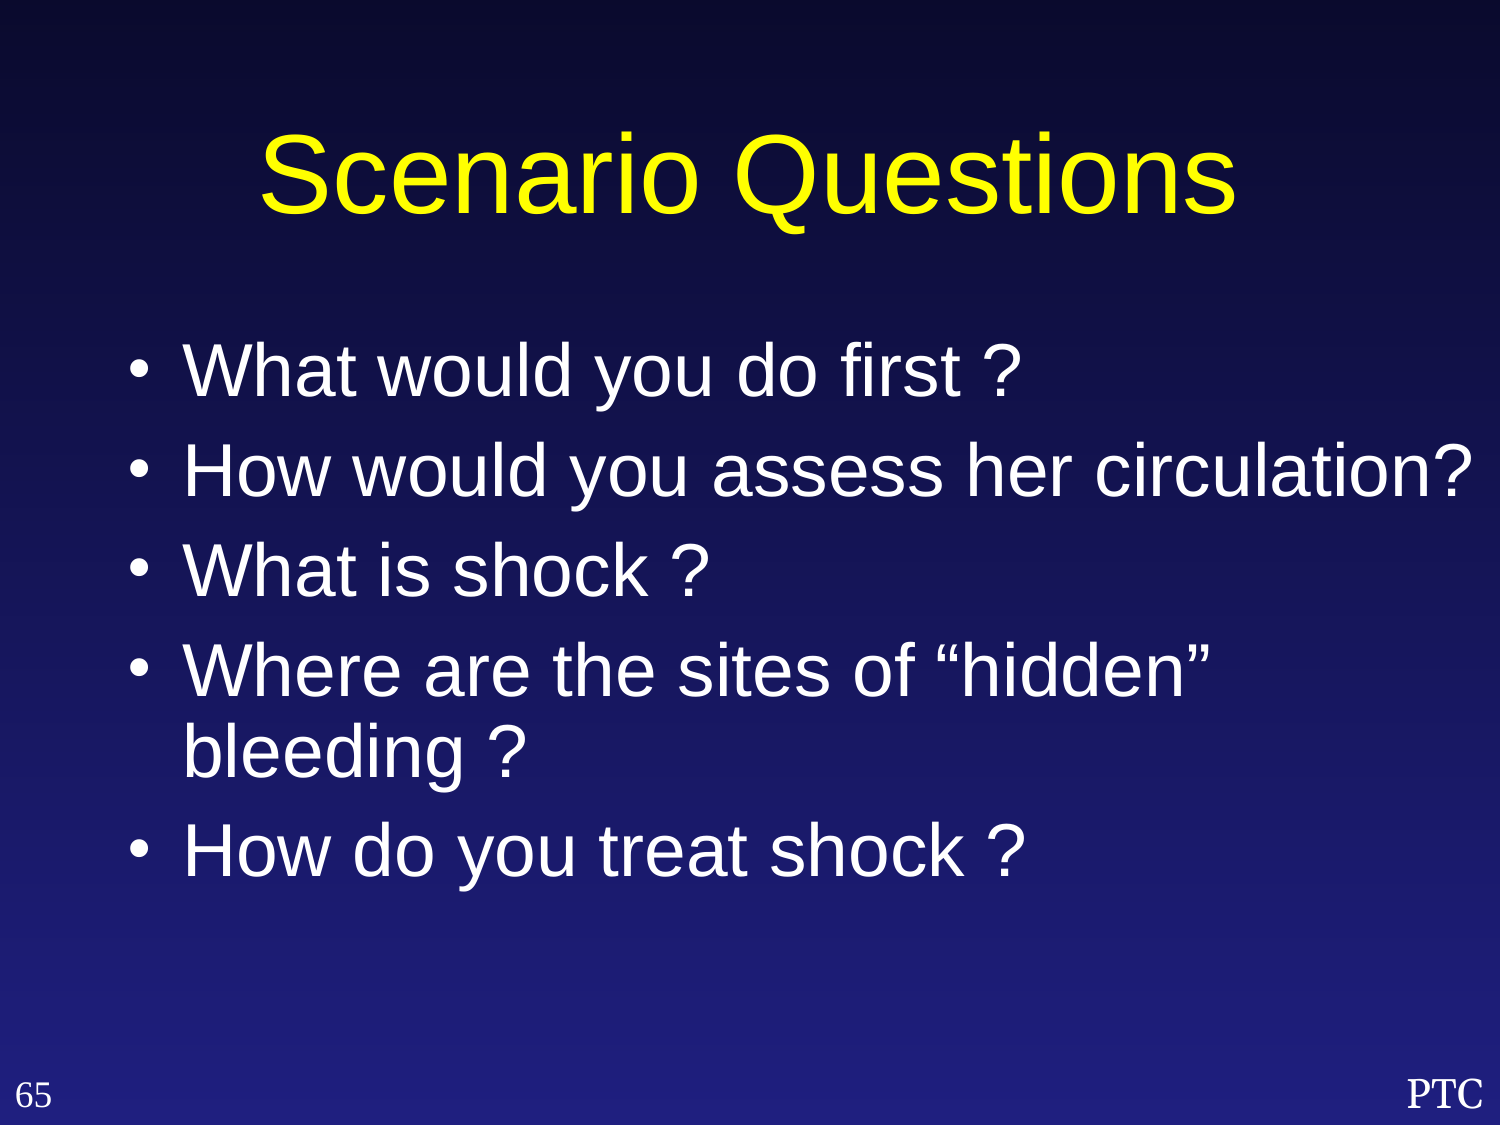

Scenario Questions
What would you do first ?
How would you assess her circulation?
What is shock ?
Where are the sites of “hidden” bleeding ?
How do you treat shock ?
65